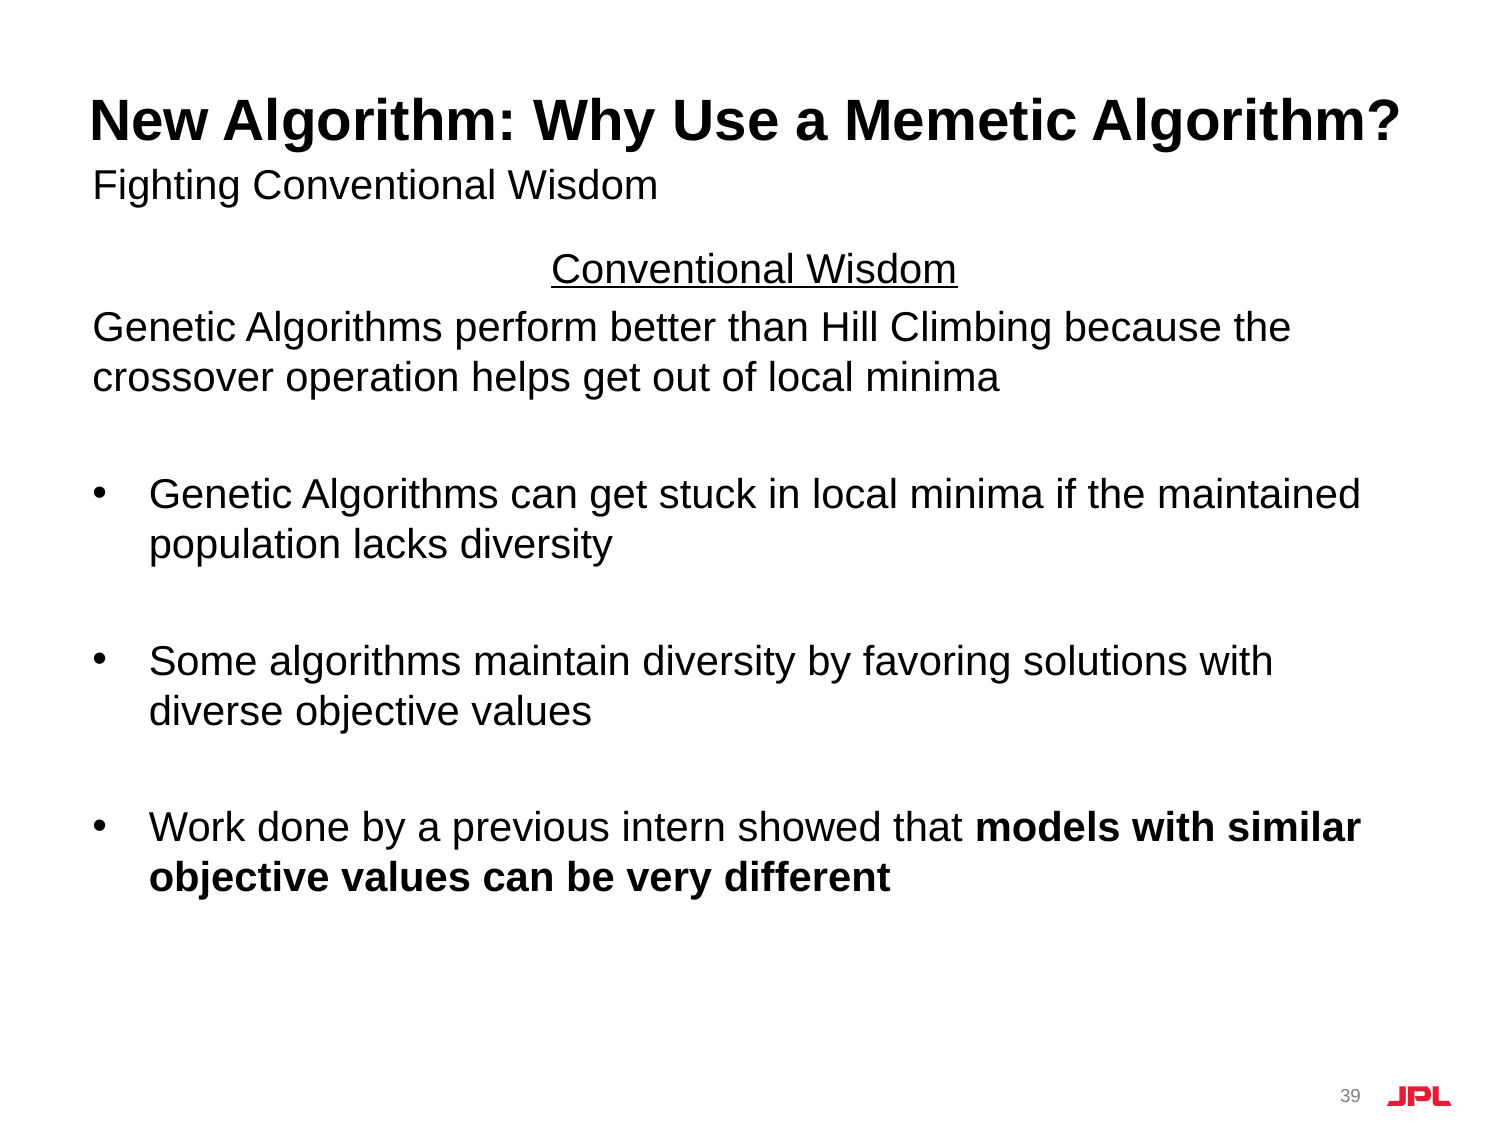

# New Algorithm: Why Use a Memetic Algorithm?
Fighting Conventional Wisdom
Claim:
Genetic Algorithms are not well suited to searching model space

Justification:
Crossovers can make big are likely not valid models
Success of a solution can not be attributed to the success of the substrings (for this same reason hill climbing algorithms generally outperform genetic algorithms on the Traveling Salesman Problem without specially tailored mutation and crossover operations)

Proposed Solution:
Once a feasible solution is found, search around the solution by making small changes (additions or subtractions) to the model

Conventional Wisdom
Genetic Algorithms perform better than Hill Climbing because the crossover operation helps get out of local minima

Genetic Algorithms can get stuck in local minima if the maintained population lacks diversity

Some algorithms maintain diversity by favoring solutions with diverse objective values

Work done by a previous intern showed that models with similar objective values can be very different

39